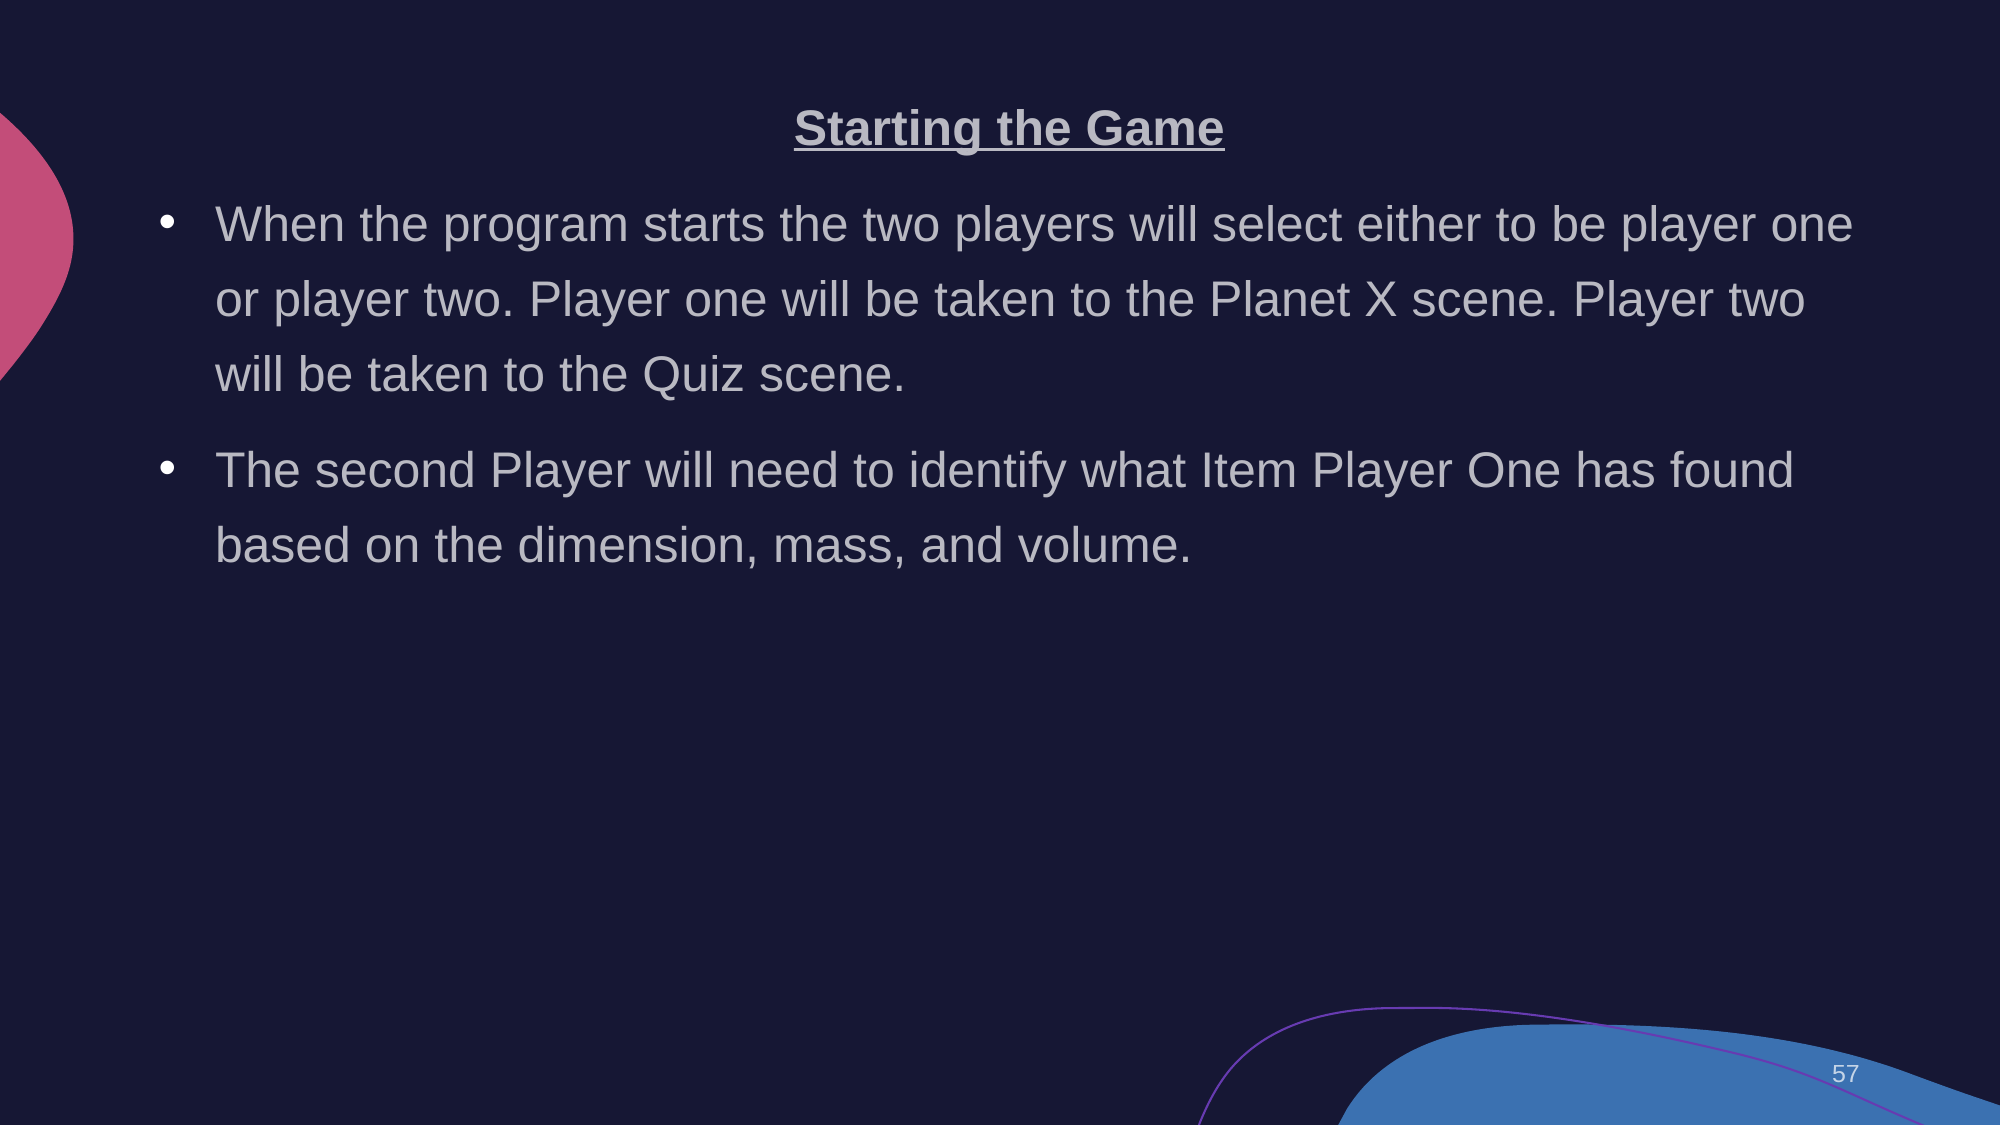

Starting the Game
When the program starts the two players will select either to be player one or player two. Player one will be taken to the Planet X scene. Player two will be taken to the Quiz scene.
The second Player will need to identify what Item Player One has found based on the dimension, mass, and volume.

57